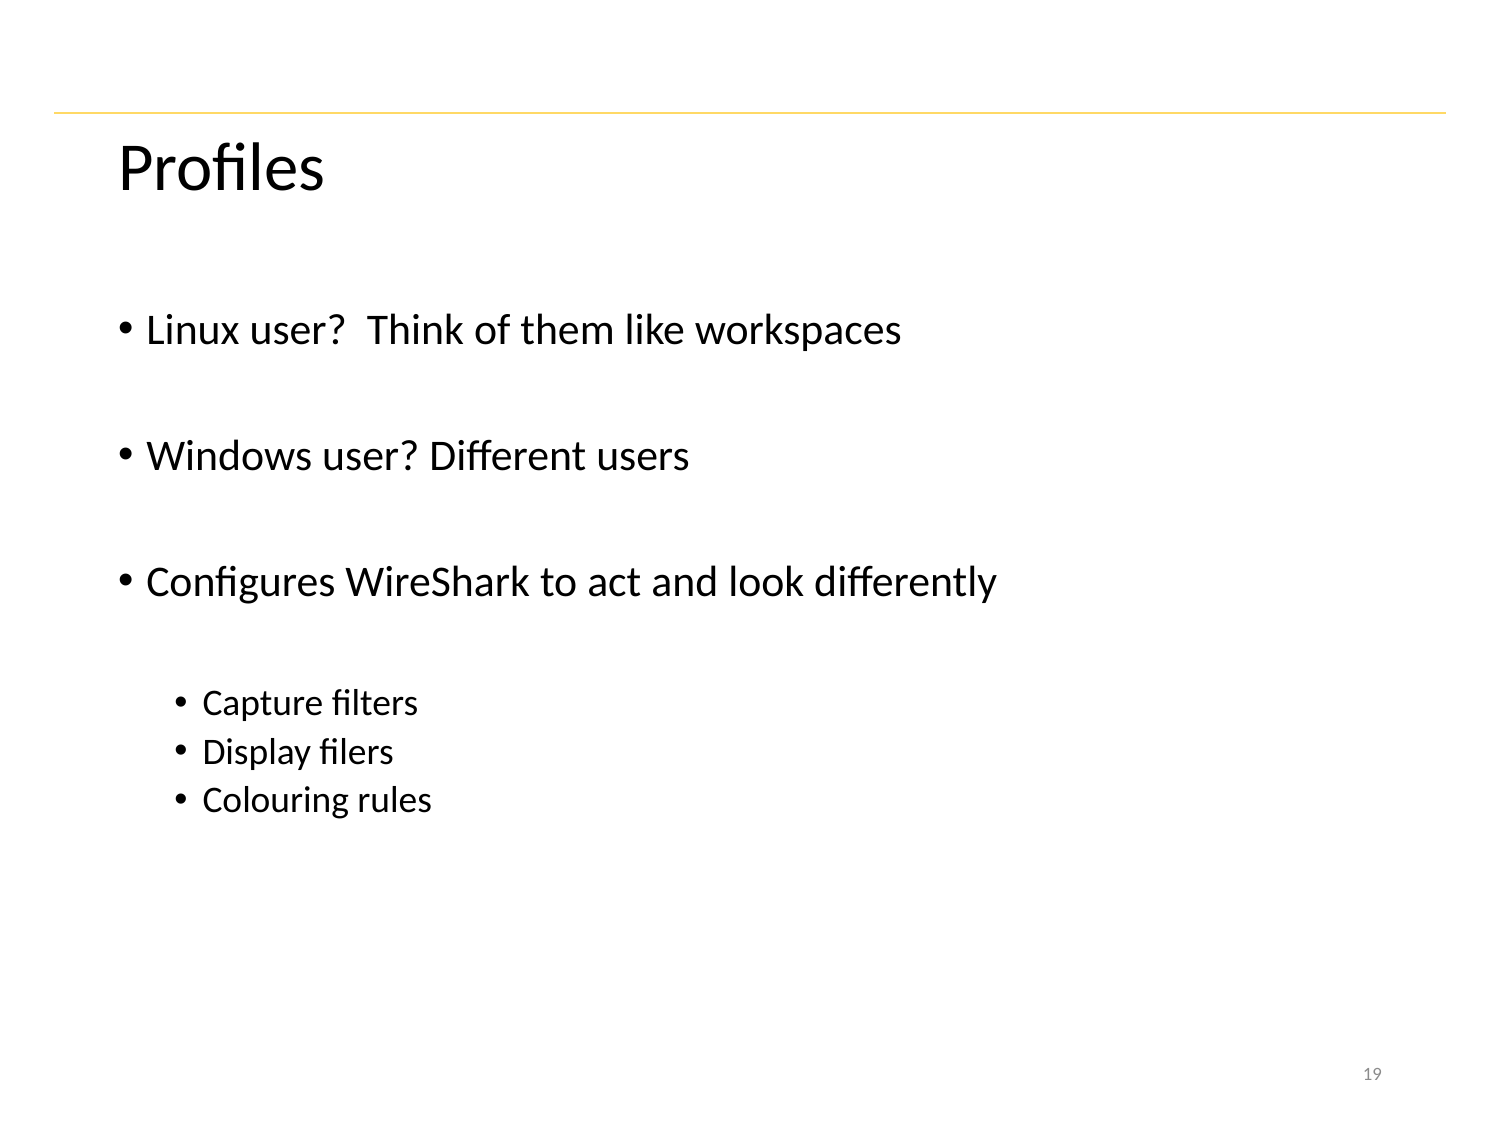

# Profiles
Linux user?  Think of them like workspaces

Windows user? Different users

Configures WireShark to act and look differently

Capture filters
Display filers
Colouring rules
19